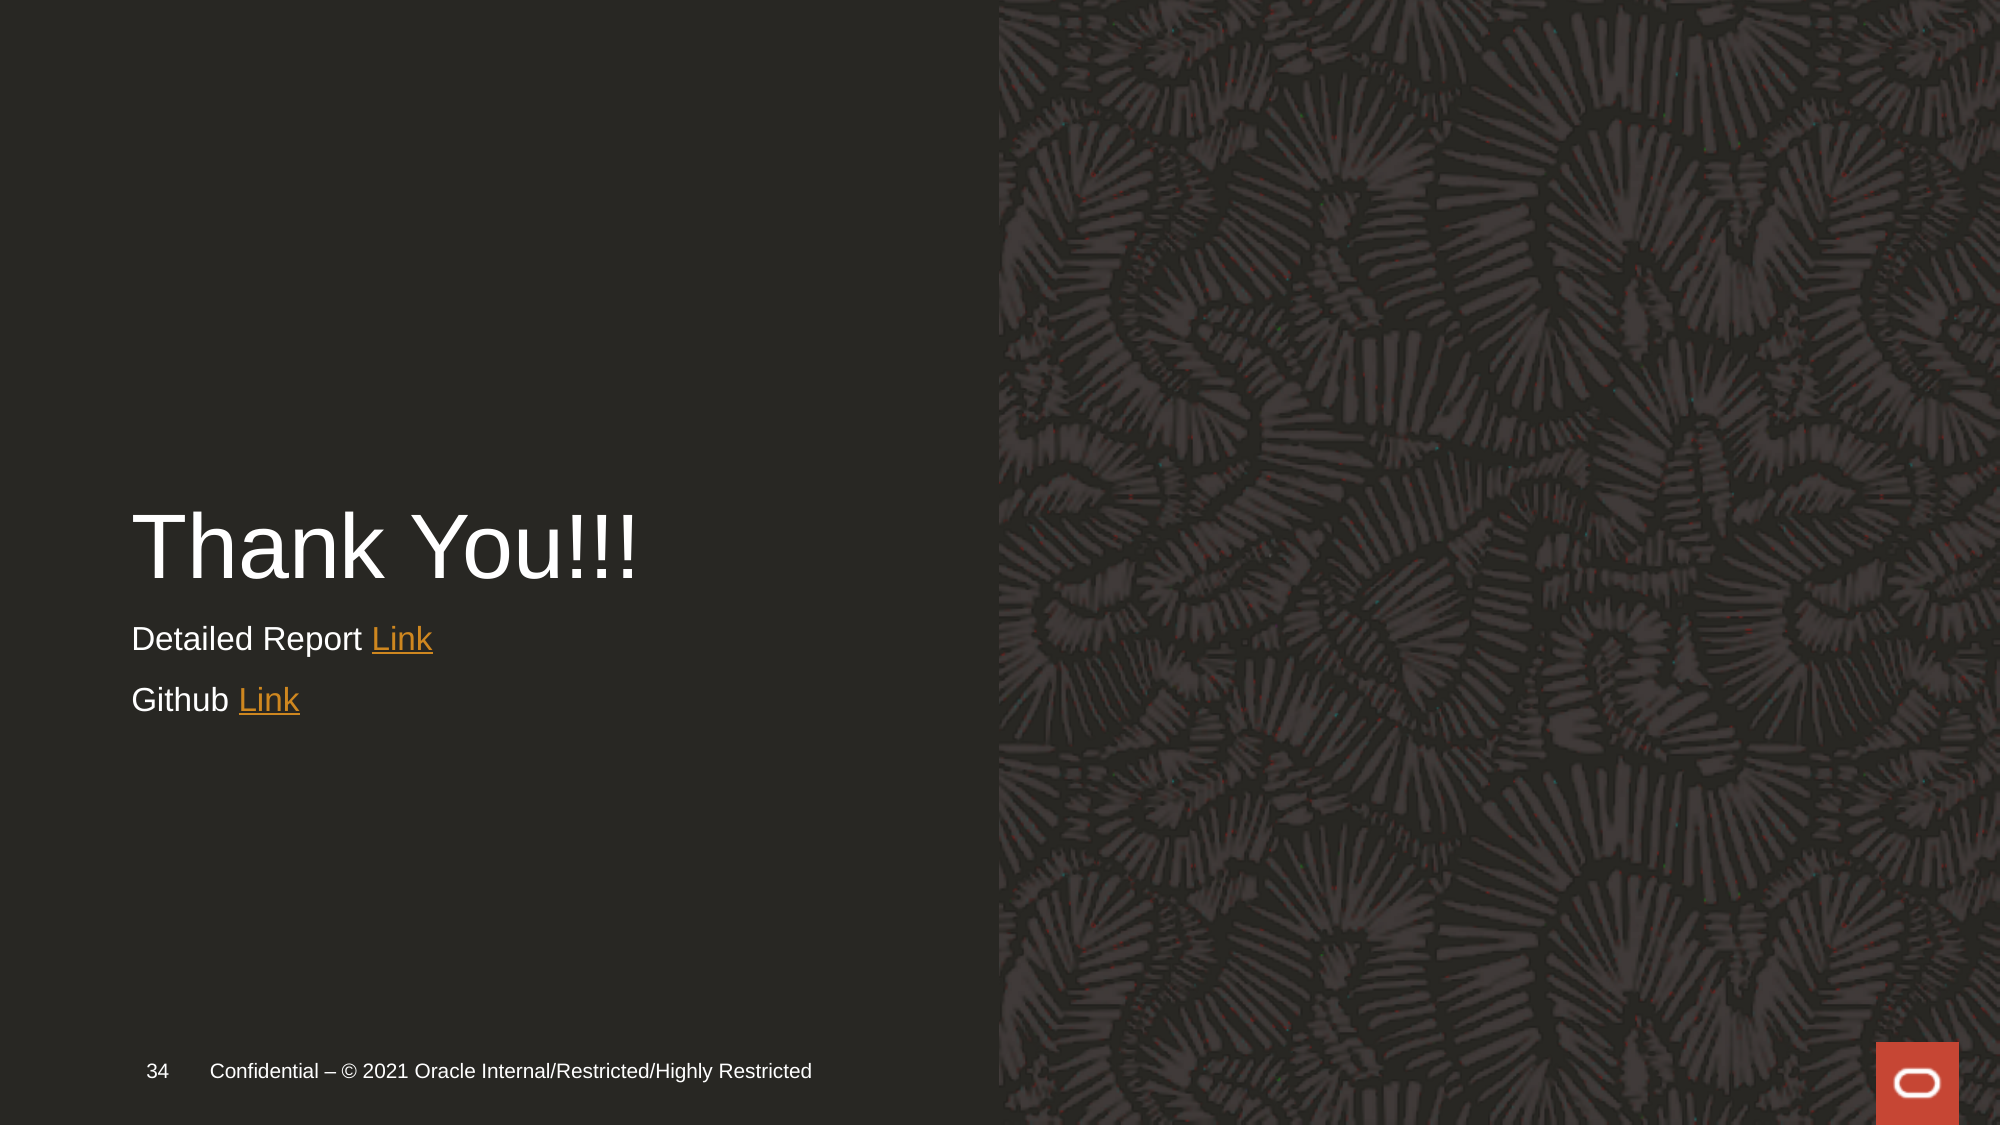

Thank You!!!
Detailed Report Link
Github Link
34
Confidential – © 2021 Oracle Internal/Restricted/Highly Restricted